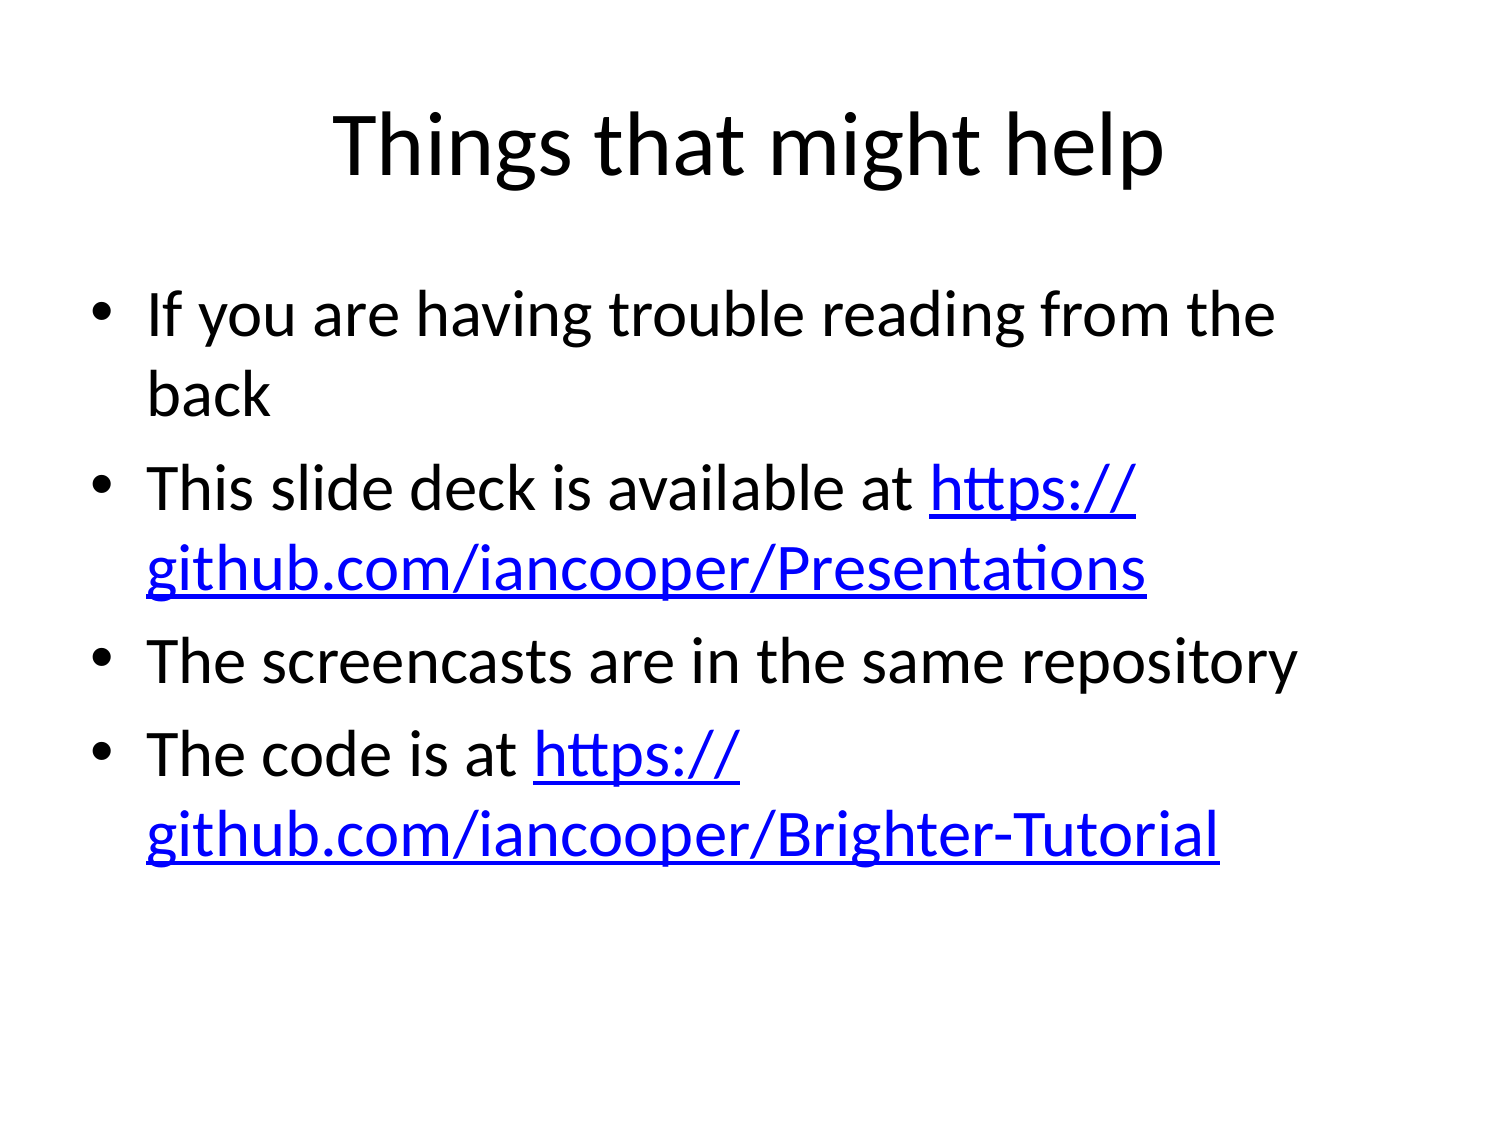

# Things that might help
If you are having trouble reading from the back
This slide deck is available at https://github.com/iancooper/Presentations
The screencasts are in the same repository
The code is at https://github.com/iancooper/Brighter-Tutorial